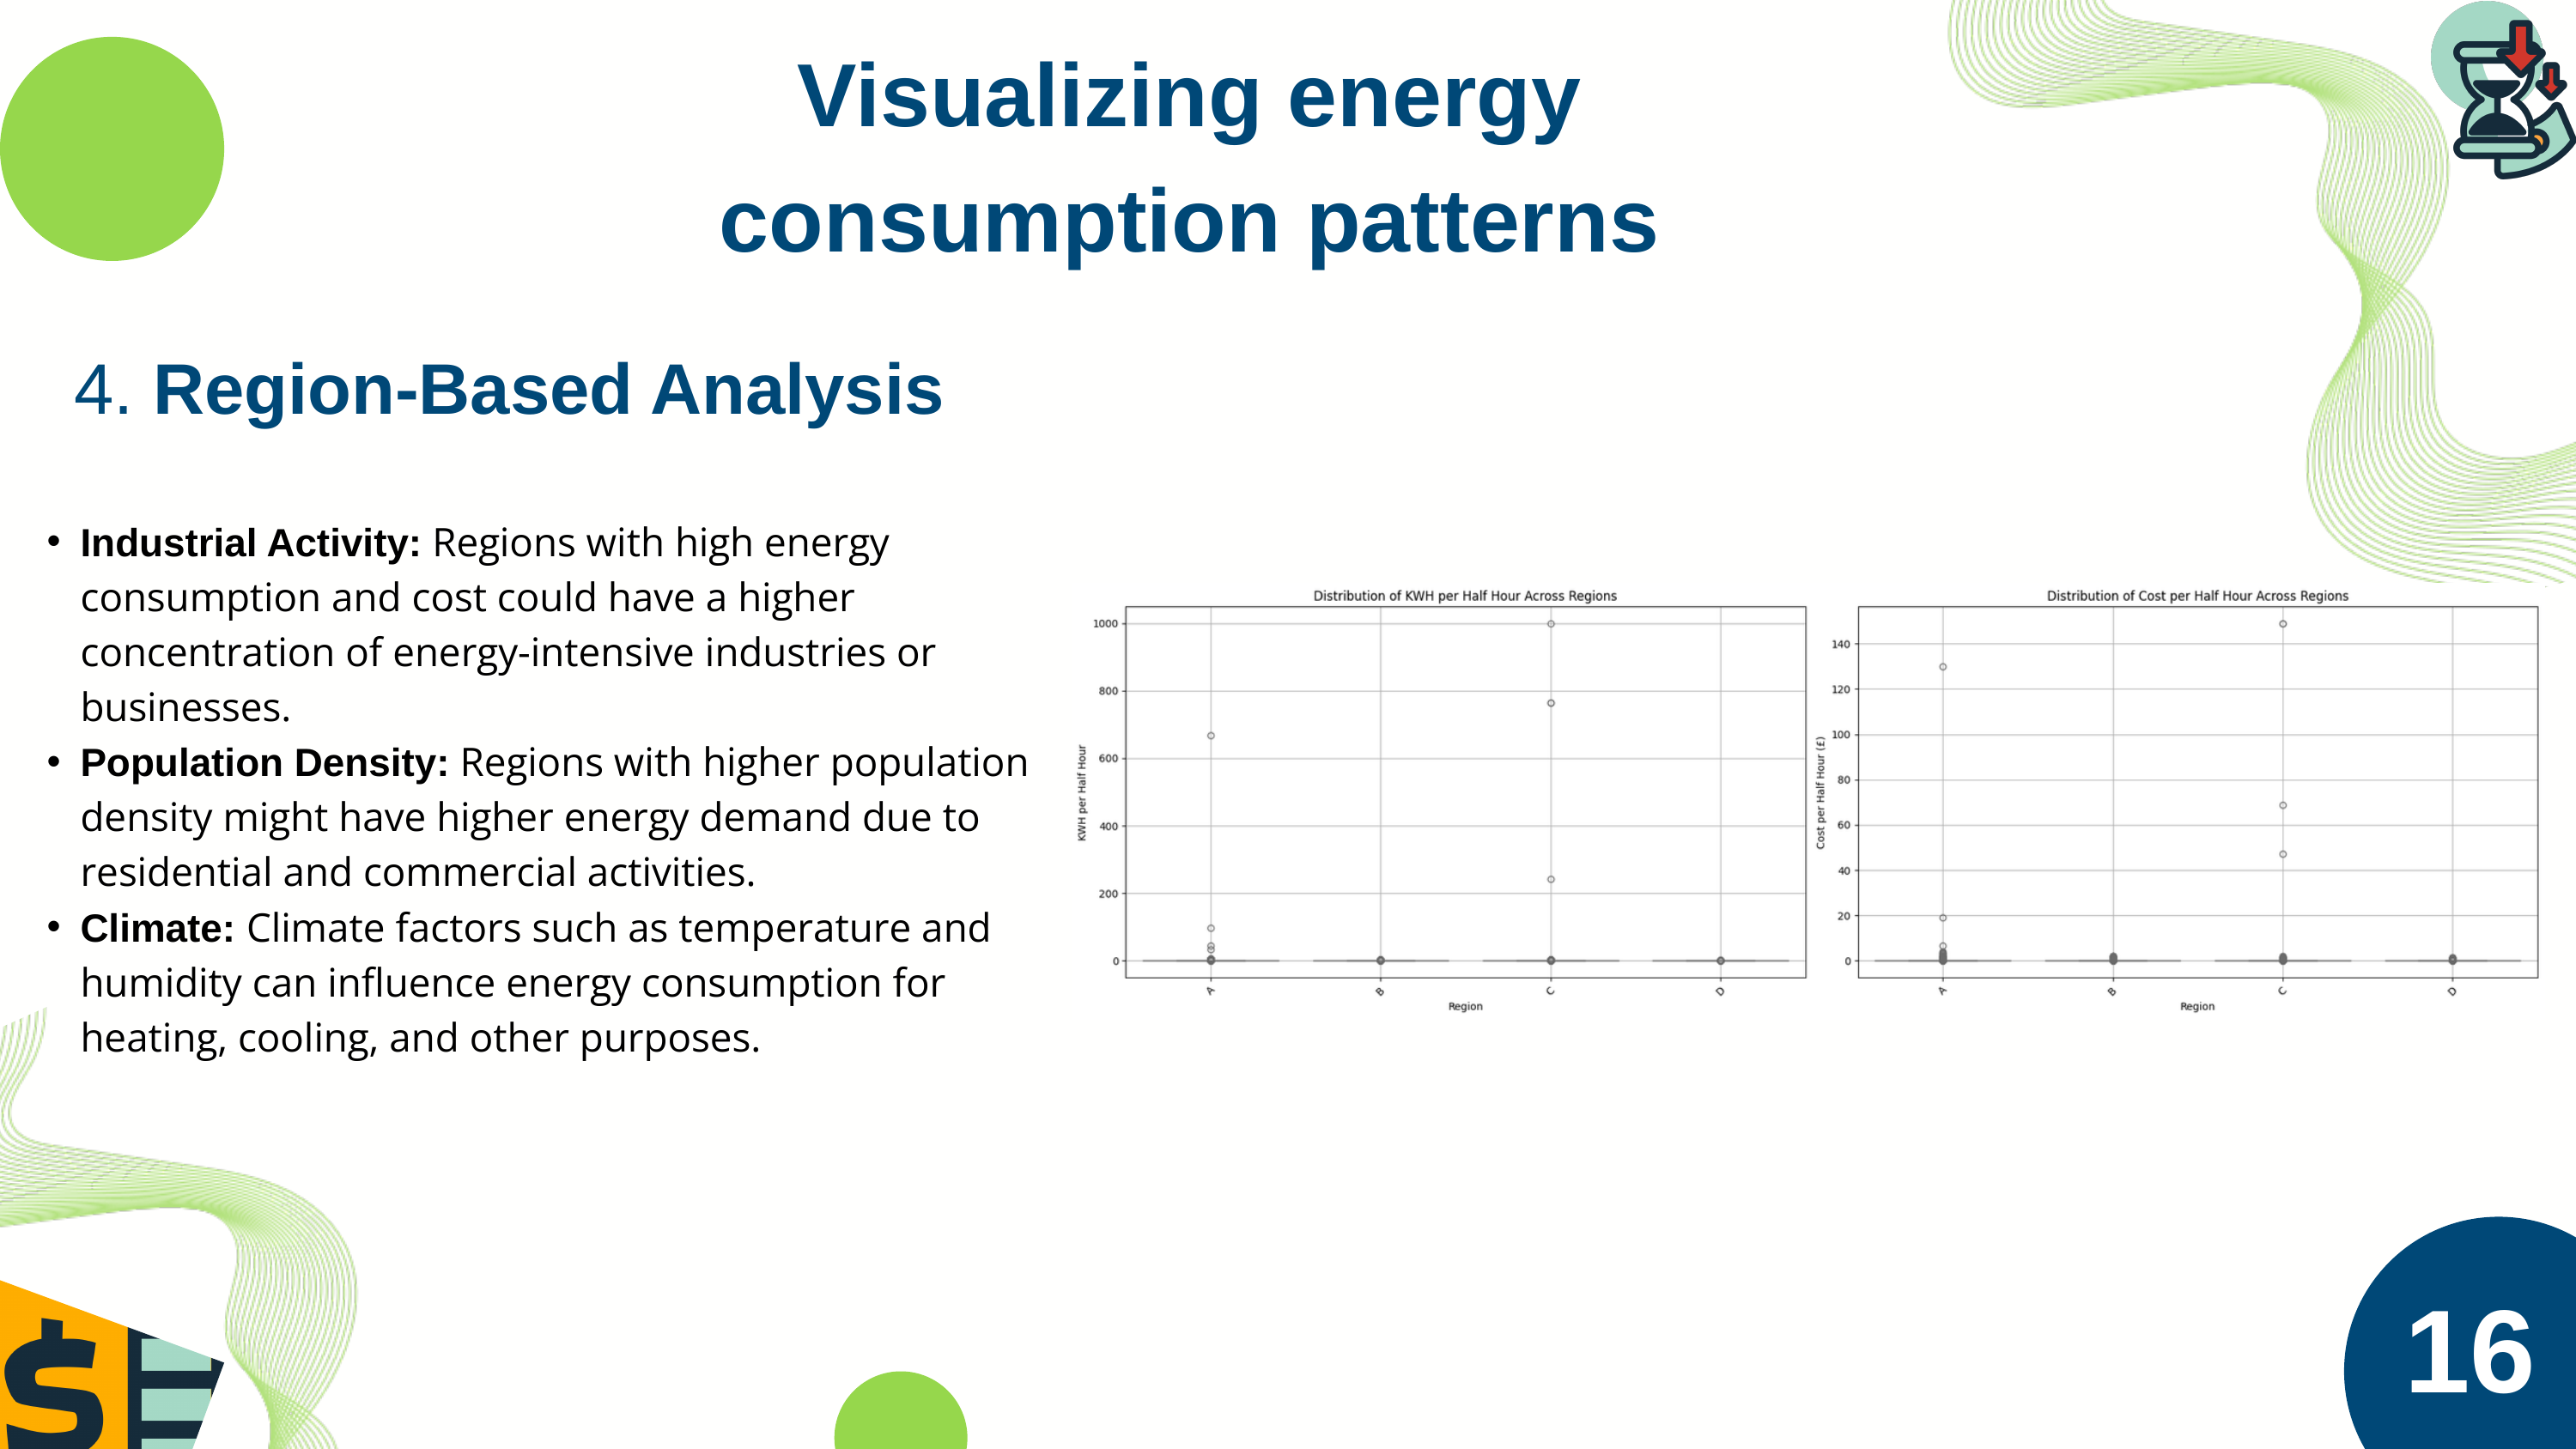

Visualizing energy consumption patterns

4. Region-Based Analysis
Industrial Activity: Regions with high energy consumption and cost could have a higher concentration of energy-intensive industries or businesses.
Population Density: Regions with higher population density might have higher energy demand due to residential and commercial activities.
Climate: Climate factors such as temperature and humidity can influence energy consumption for heating, cooling, and other purposes.

16